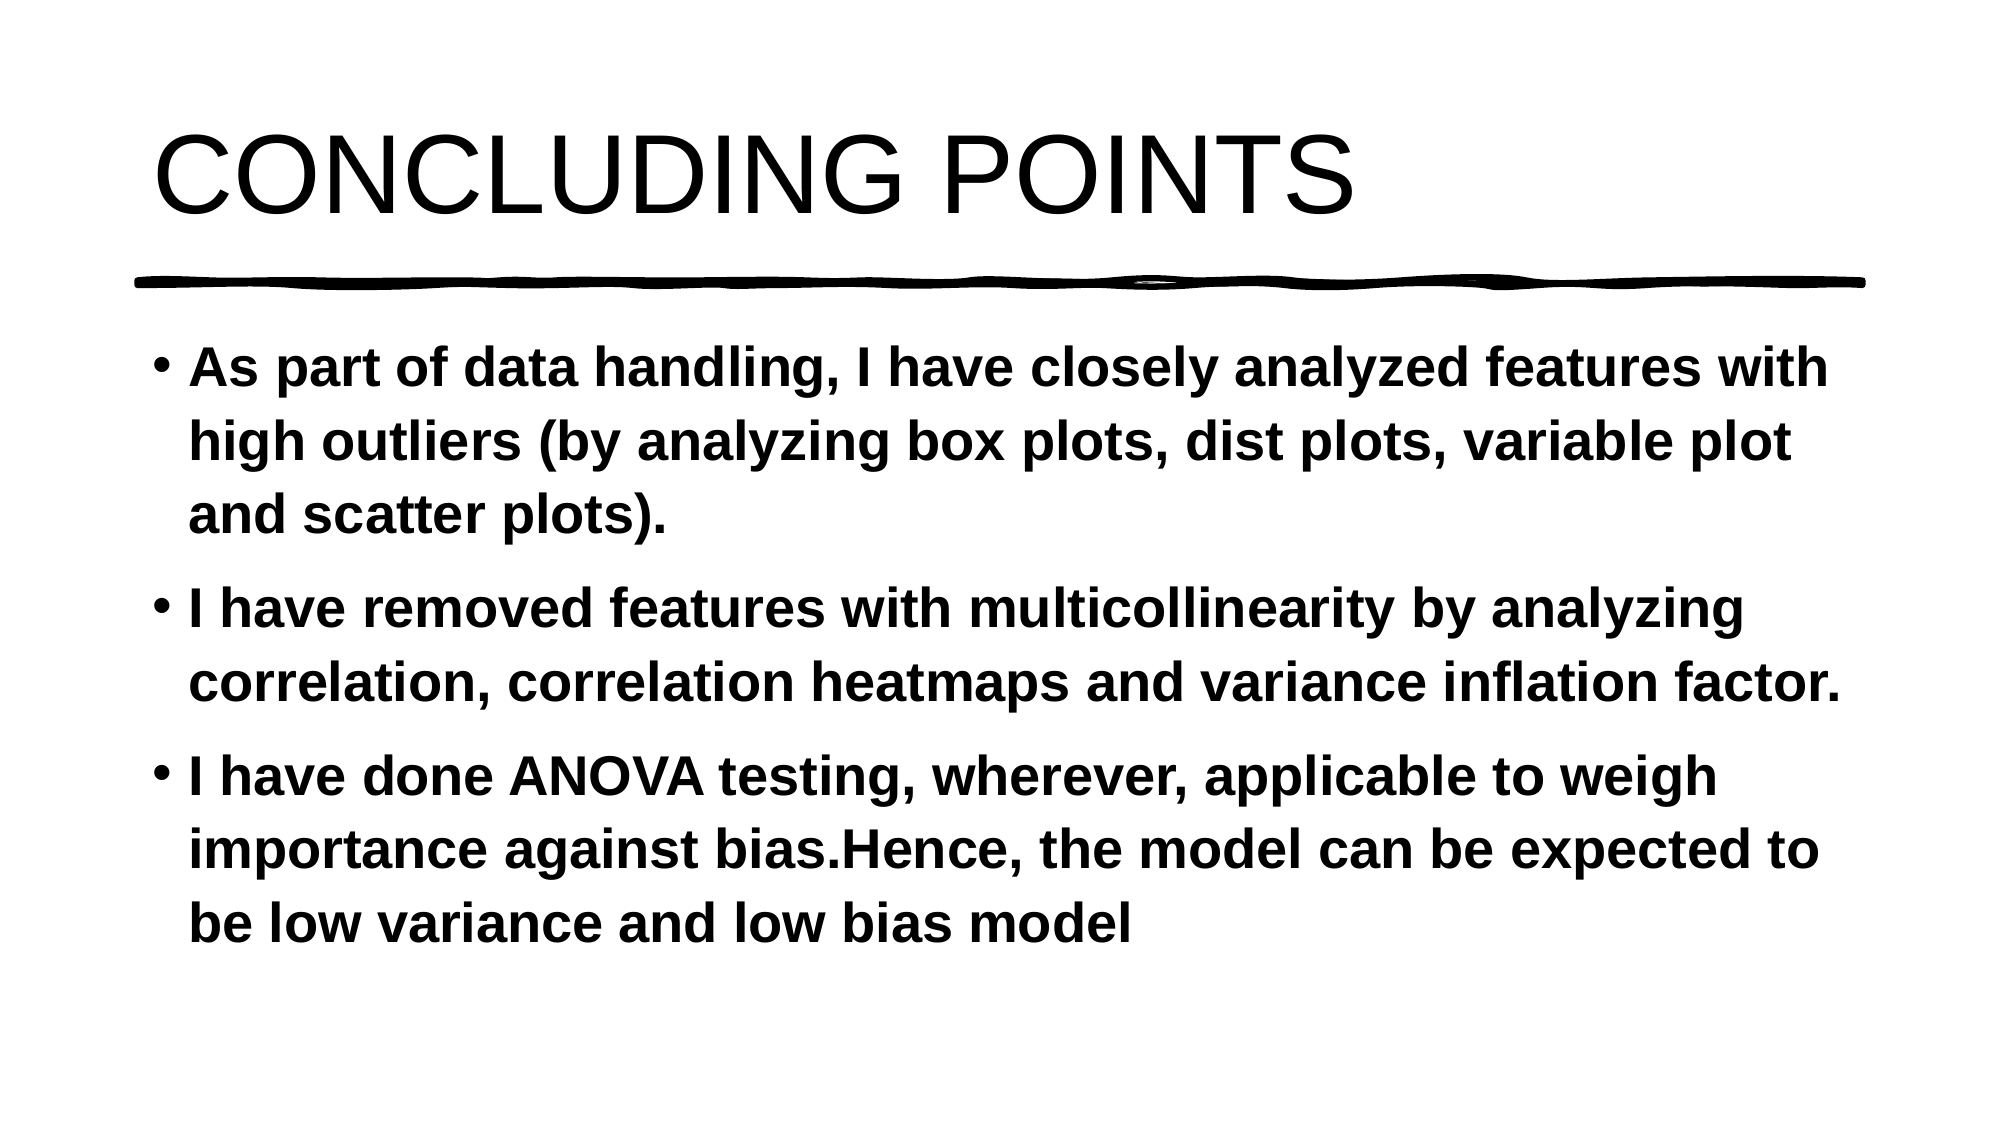

# CONCLUDING POINTS
As part of data handling, I have closely analyzed features with high outliers (by analyzing box plots, dist plots, variable plot and scatter plots).
I have removed features with multicollinearity by analyzing correlation, correlation heatmaps and variance inflation factor.
I have done ANOVA testing, wherever, applicable to weigh importance against bias.Hence, the model can be expected to be low variance and low bias model